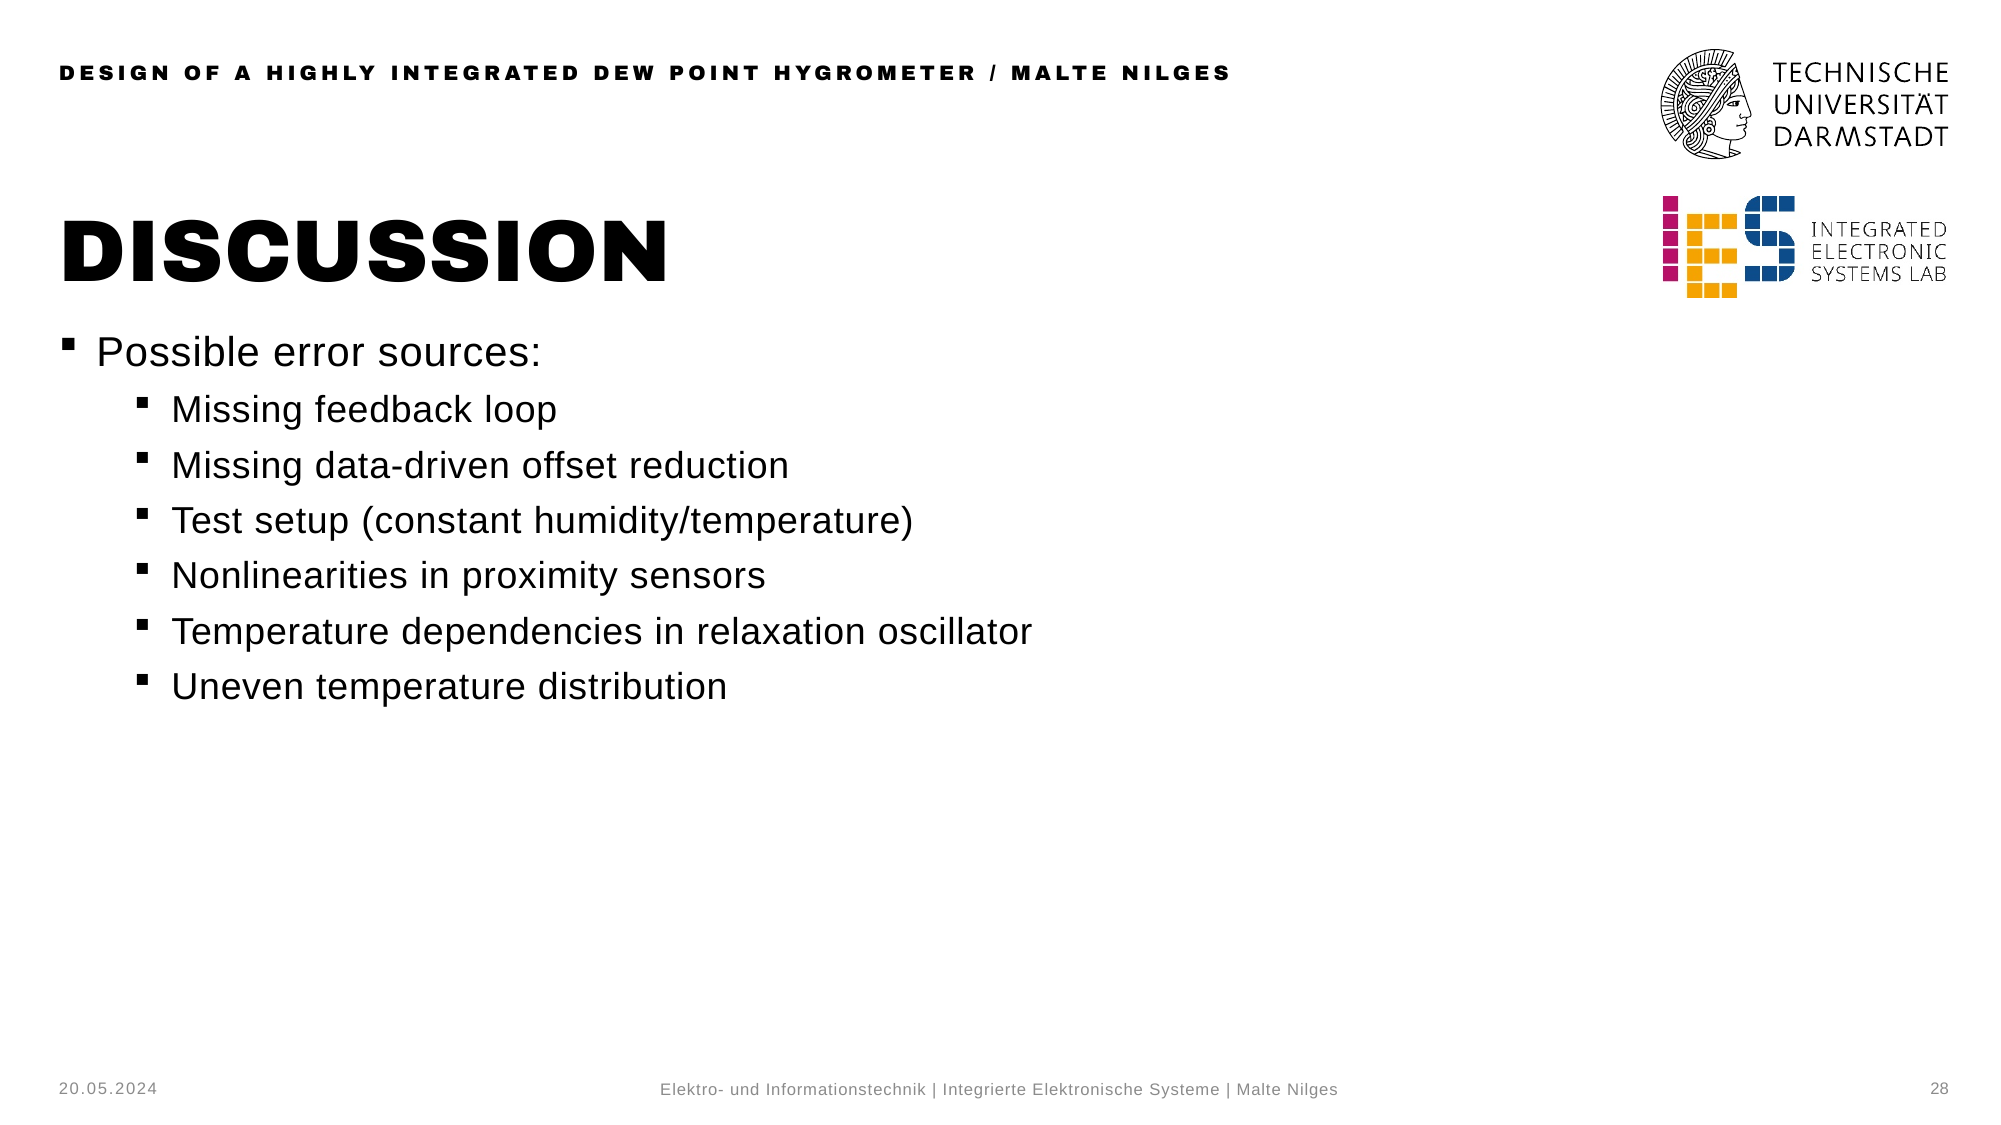

Design of a highly integrated Dew Point Hygrometer / Malte nilges
# Discussion
Possible error sources:
Missing feedback loop
Missing data-driven offset reduction
Test setup (constant humidity/temperature)
Nonlinearities in proximity sensors
Temperature dependencies in relaxation oscillator
Uneven temperature distribution
20.05.2024
28